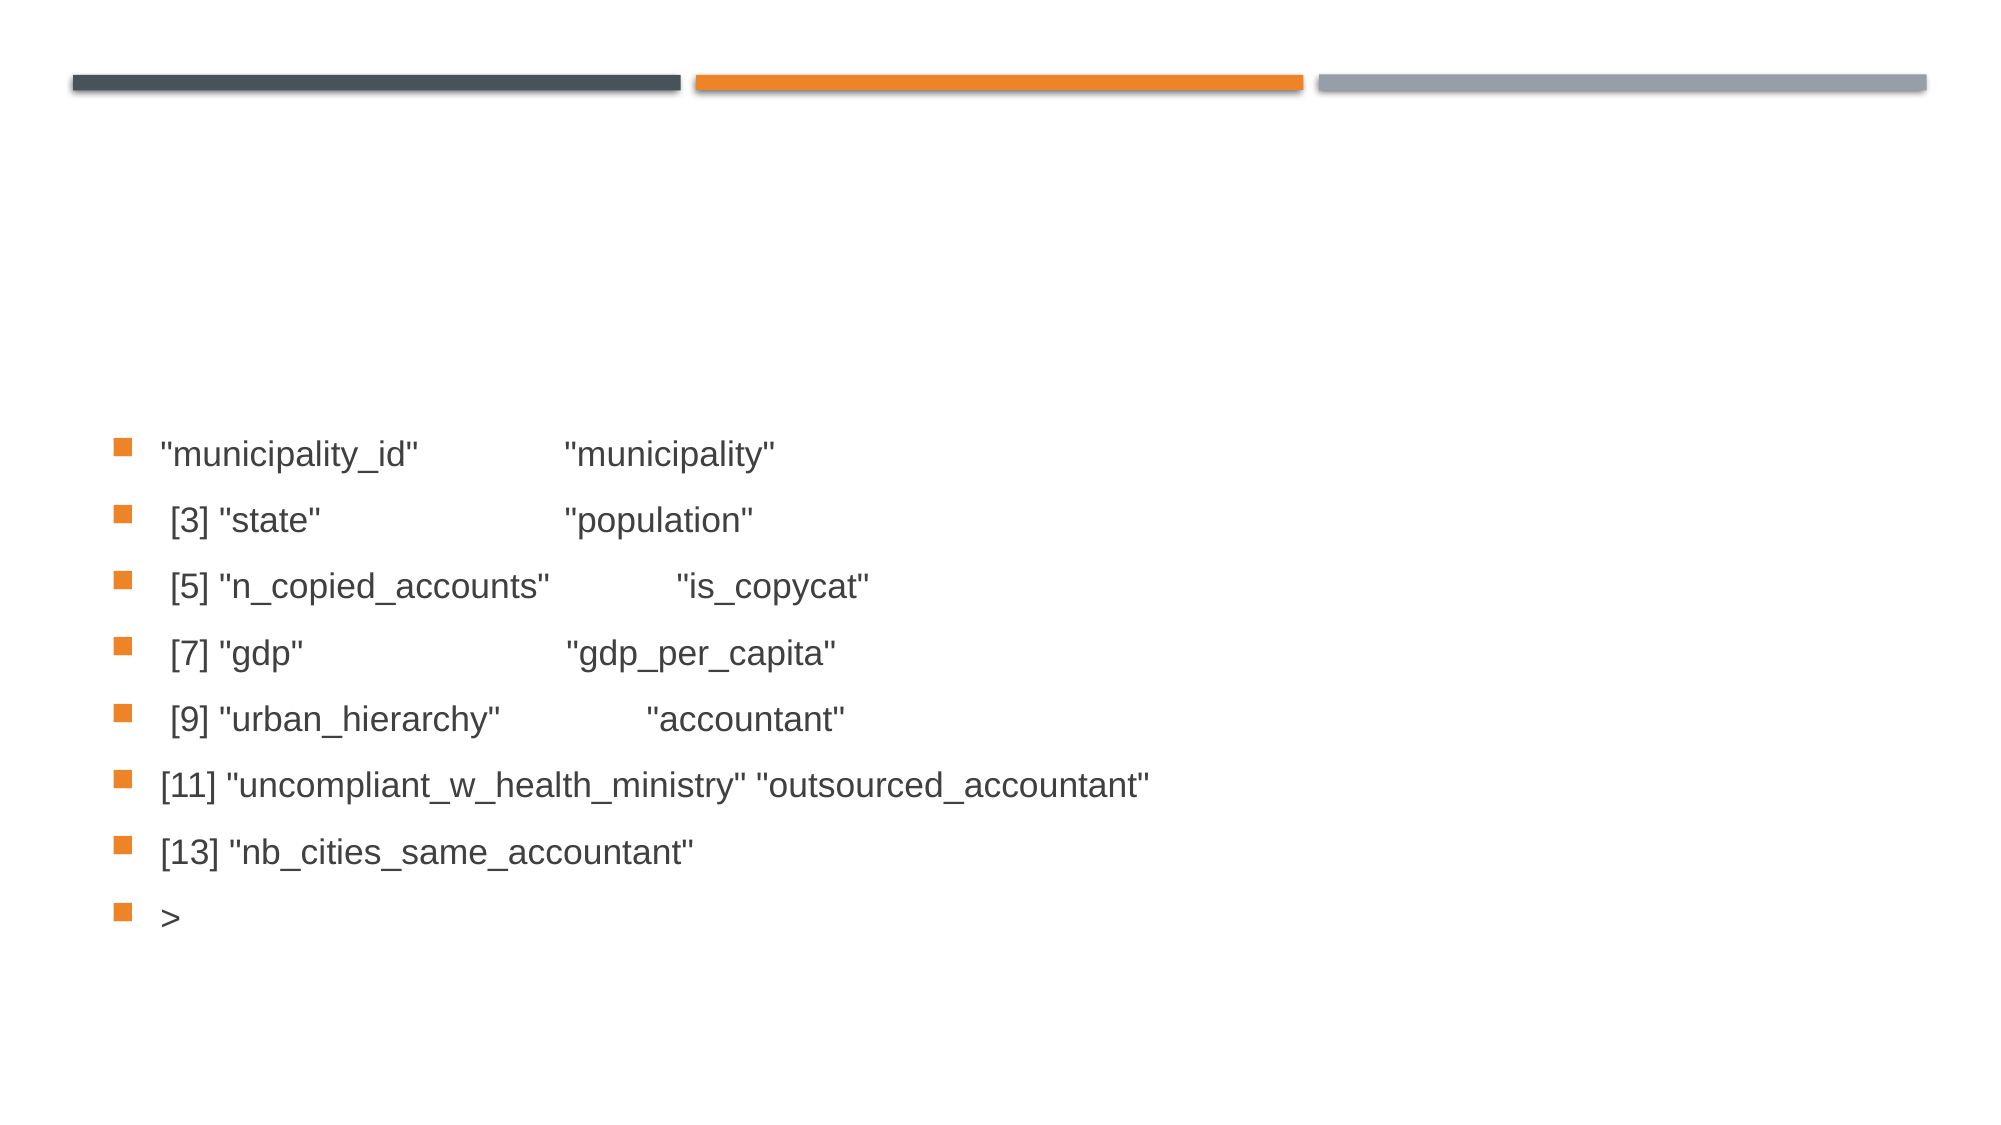

#
"municipality_id"               "municipality"
 [3] "state"                         "population"
 [5] "n_copied_accounts"             "is_copycat"
 [7] "gdp"                           "gdp_per_capita"
 [9] "urban_hierarchy"               "accountant"
[11] "uncompliant_w_health_ministry" "outsourced_accountant"
[13] "nb_cities_same_accountant"
>